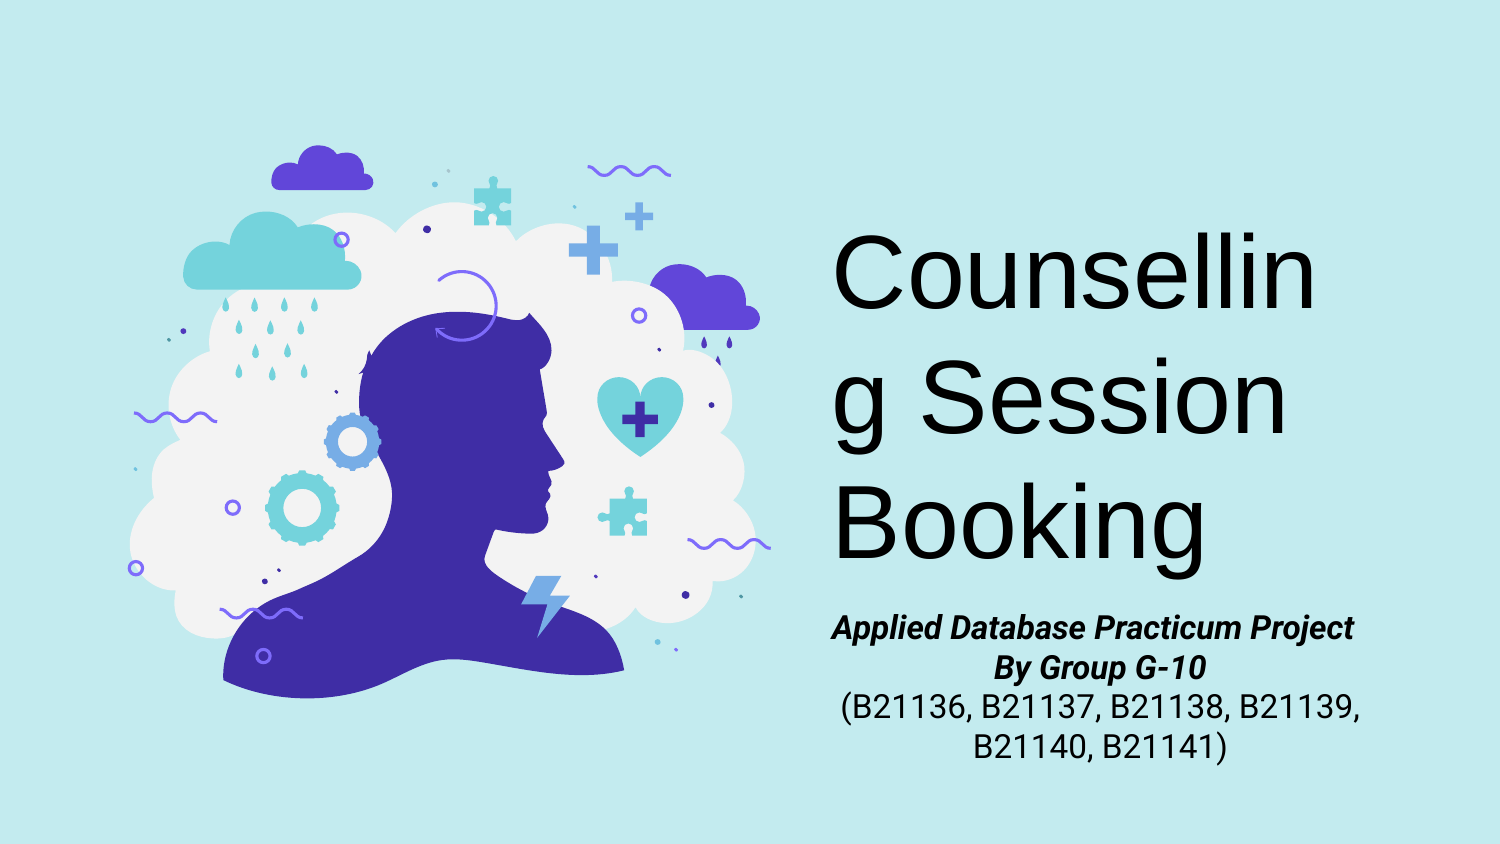

Counselling Session Booking
Applied Database Practicum Project
By Group G-10
(B21136, B21137, B21138, B21139, B21140, B21141)